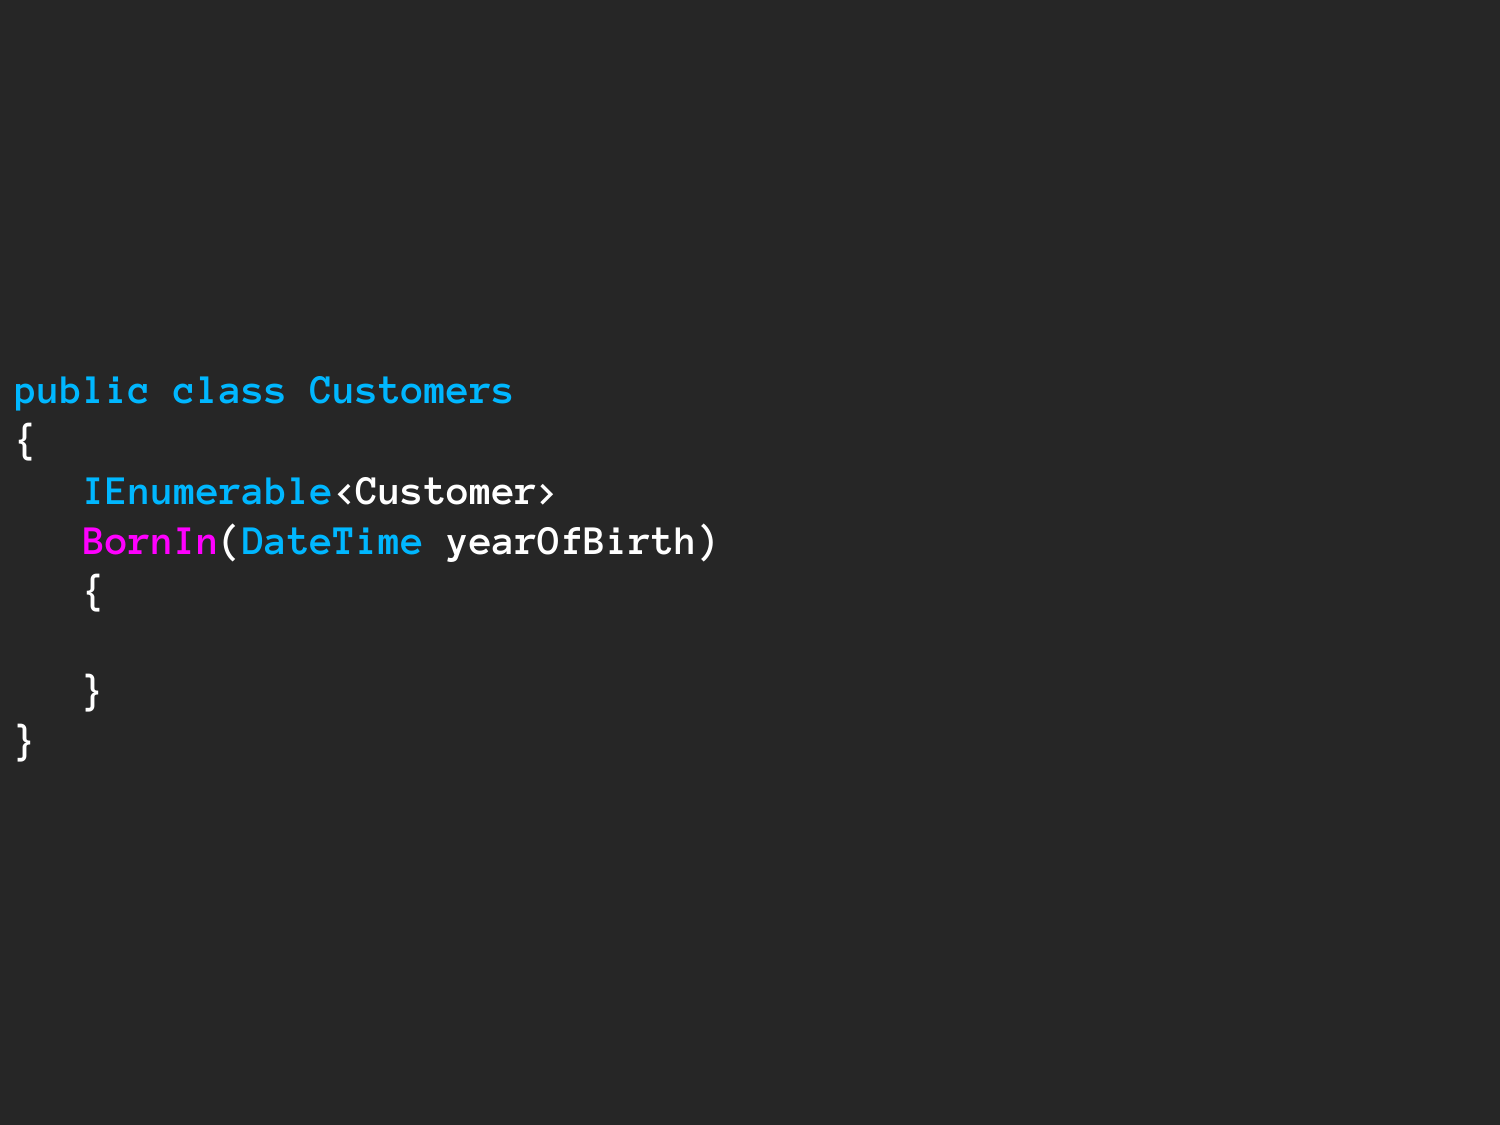

# public class Customers { IEnumerable<Customer> BornIn(DateTime yearOfBirth) { } }